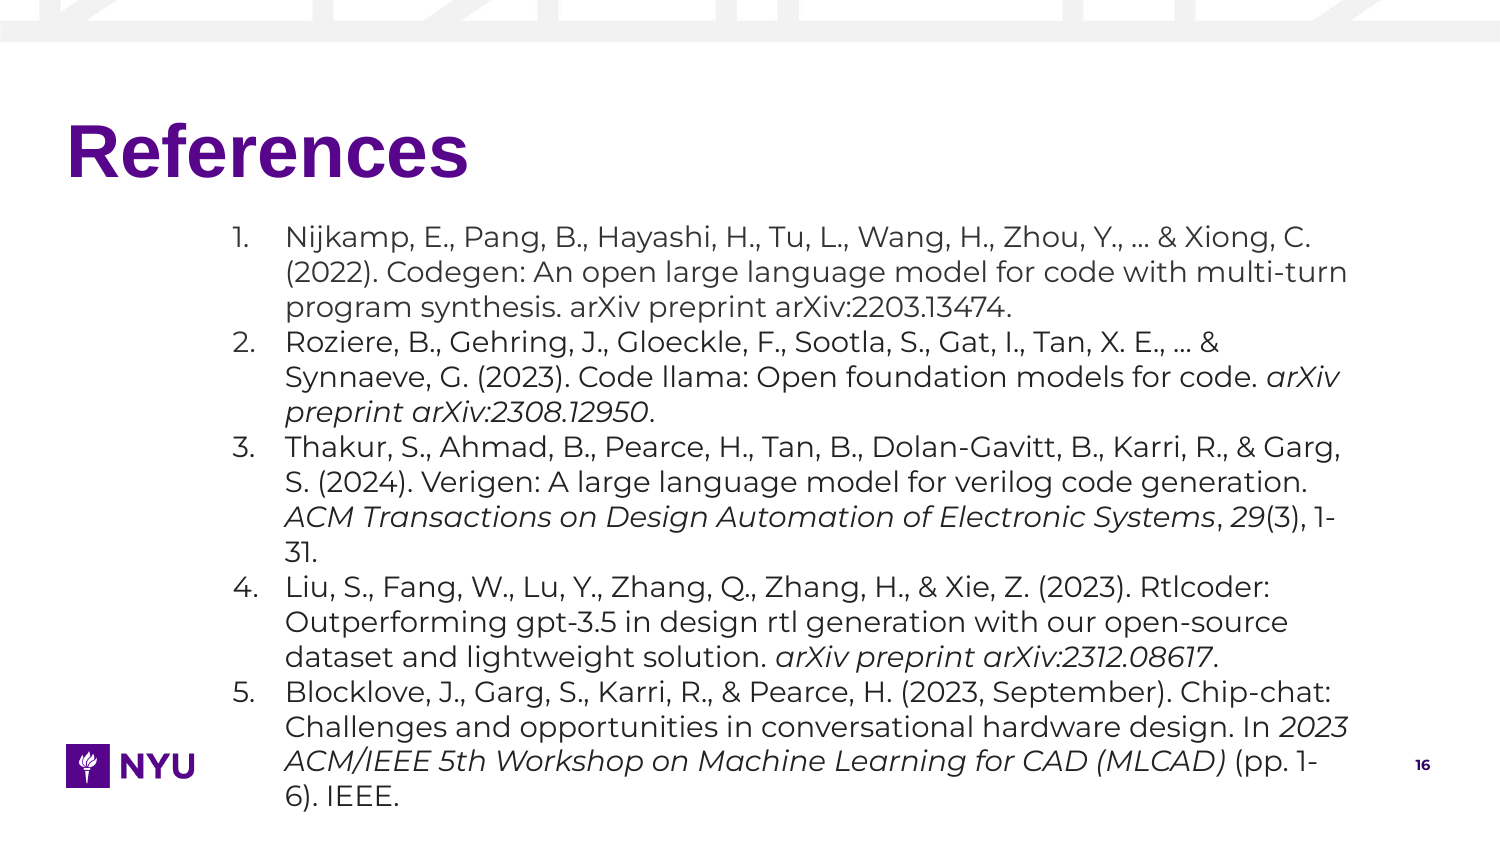

# References
Nijkamp, E., Pang, B., Hayashi, H., Tu, L., Wang, H., Zhou, Y., ... & Xiong, C. (2022). Codegen: An open large language model for code with multi-turn program synthesis. arXiv preprint arXiv:2203.13474.
Roziere, B., Gehring, J., Gloeckle, F., Sootla, S., Gat, I., Tan, X. E., ... & Synnaeve, G. (2023). Code llama: Open foundation models for code. arXiv preprint arXiv:2308.12950.
Thakur, S., Ahmad, B., Pearce, H., Tan, B., Dolan-Gavitt, B., Karri, R., & Garg, S. (2024). Verigen: A large language model for verilog code generation. ACM Transactions on Design Automation of Electronic Systems, 29(3), 1-31.
Liu, S., Fang, W., Lu, Y., Zhang, Q., Zhang, H., & Xie, Z. (2023). Rtlcoder: Outperforming gpt-3.5 in design rtl generation with our open-source dataset and lightweight solution. arXiv preprint arXiv:2312.08617.
Blocklove, J., Garg, S., Karri, R., & Pearce, H. (2023, September). Chip-chat: Challenges and opportunities in conversational hardware design. In 2023 ACM/IEEE 5th Workshop on Machine Learning for CAD (MLCAD) (pp. 1-6). IEEE.